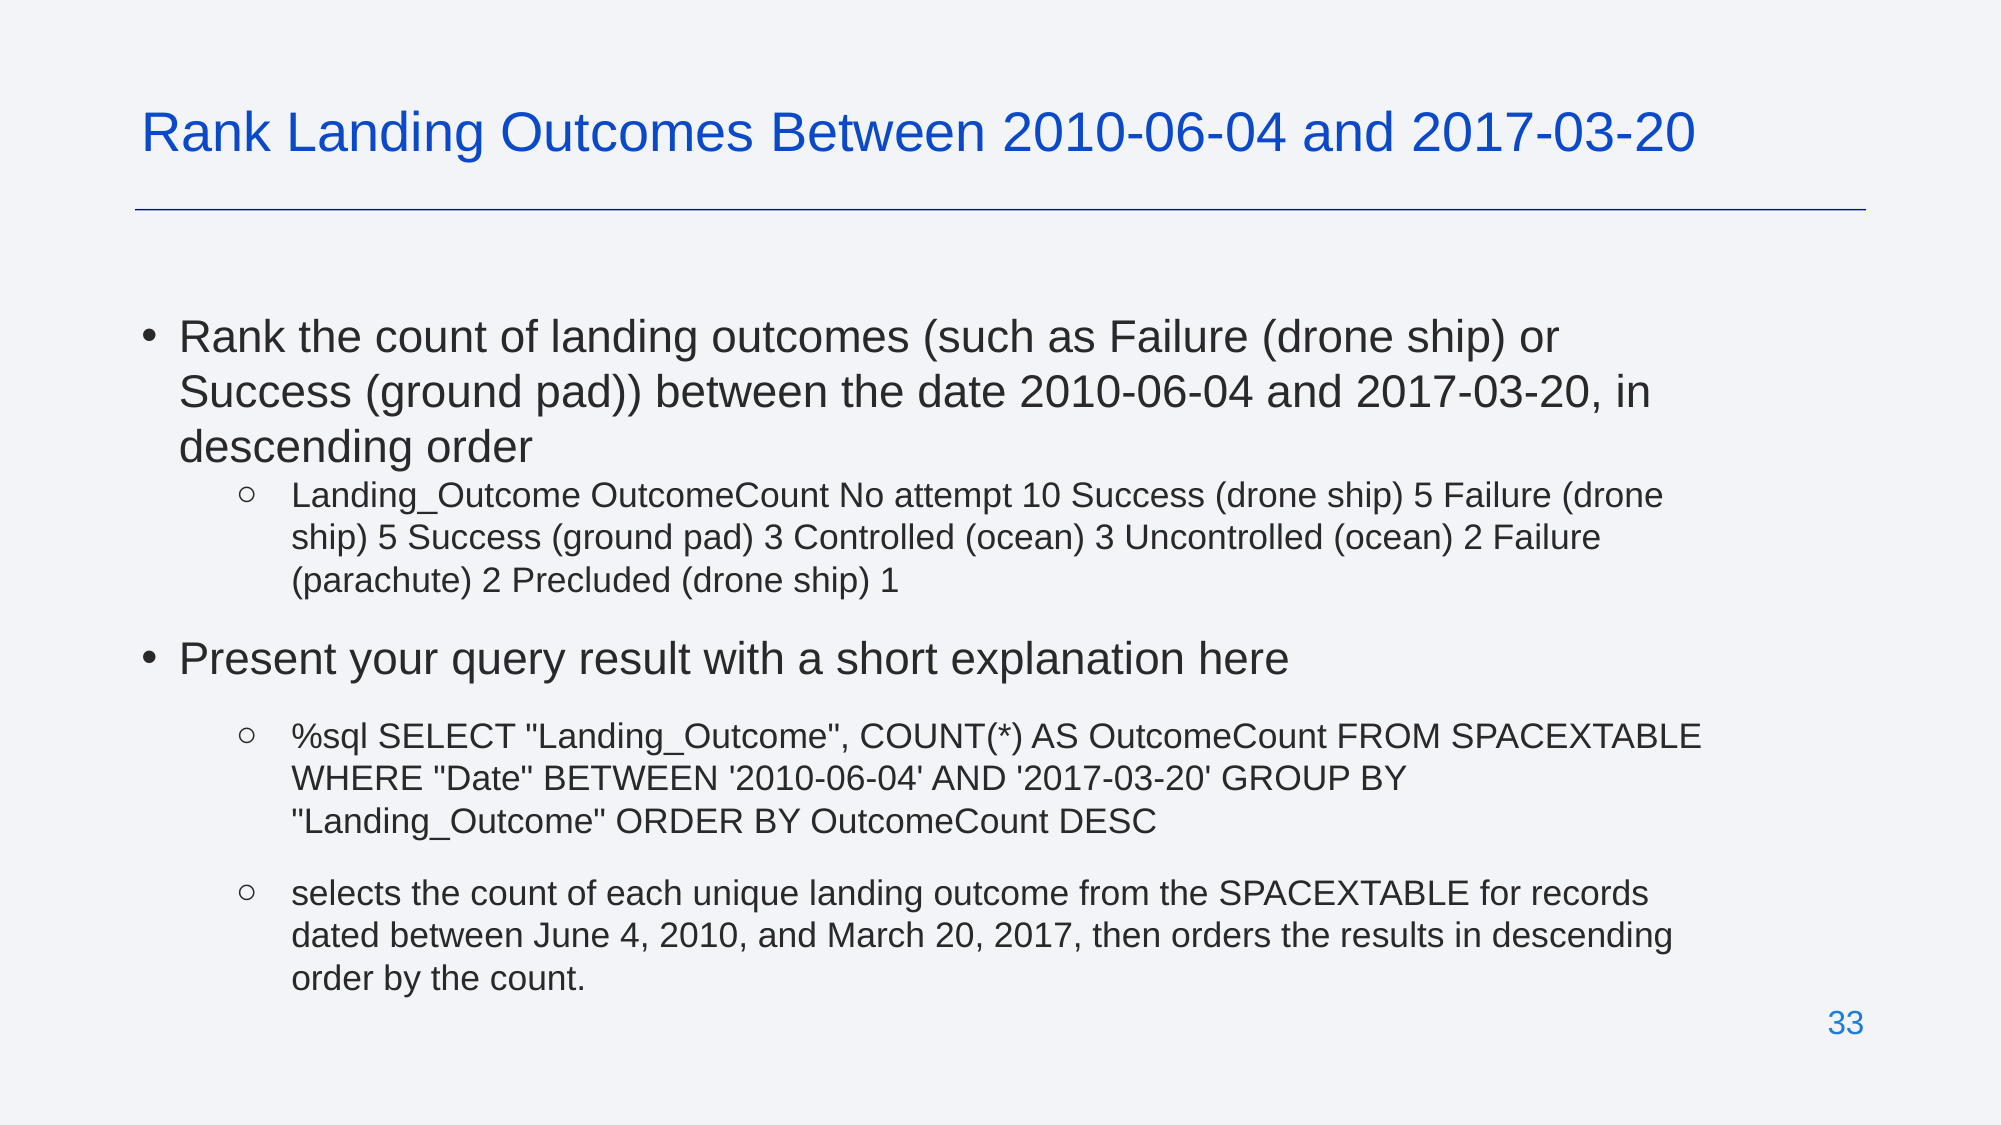

Rank Landing Outcomes Between 2010-06-04 and 2017-03-20
Rank the count of landing outcomes (such as Failure (drone ship) or Success (ground pad)) between the date 2010-06-04 and 2017-03-20, in descending order
Landing_Outcome OutcomeCount No attempt 10 Success (drone ship) 5 Failure (drone ship) 5 Success (ground pad) 3 Controlled (ocean) 3 Uncontrolled (ocean) 2 Failure (parachute) 2 Precluded (drone ship) 1
Present your query result with a short explanation here
%sql SELECT "Landing_Outcome", COUNT(*) AS OutcomeCount FROM SPACEXTABLE WHERE "Date" BETWEEN '2010-06-04' AND '2017-03-20' GROUP BY "Landing_Outcome" ORDER BY OutcomeCount DESC
selects the count of each unique landing outcome from the SPACEXTABLE for records dated between June 4, 2010, and March 20, 2017, then orders the results in descending order by the count.
33